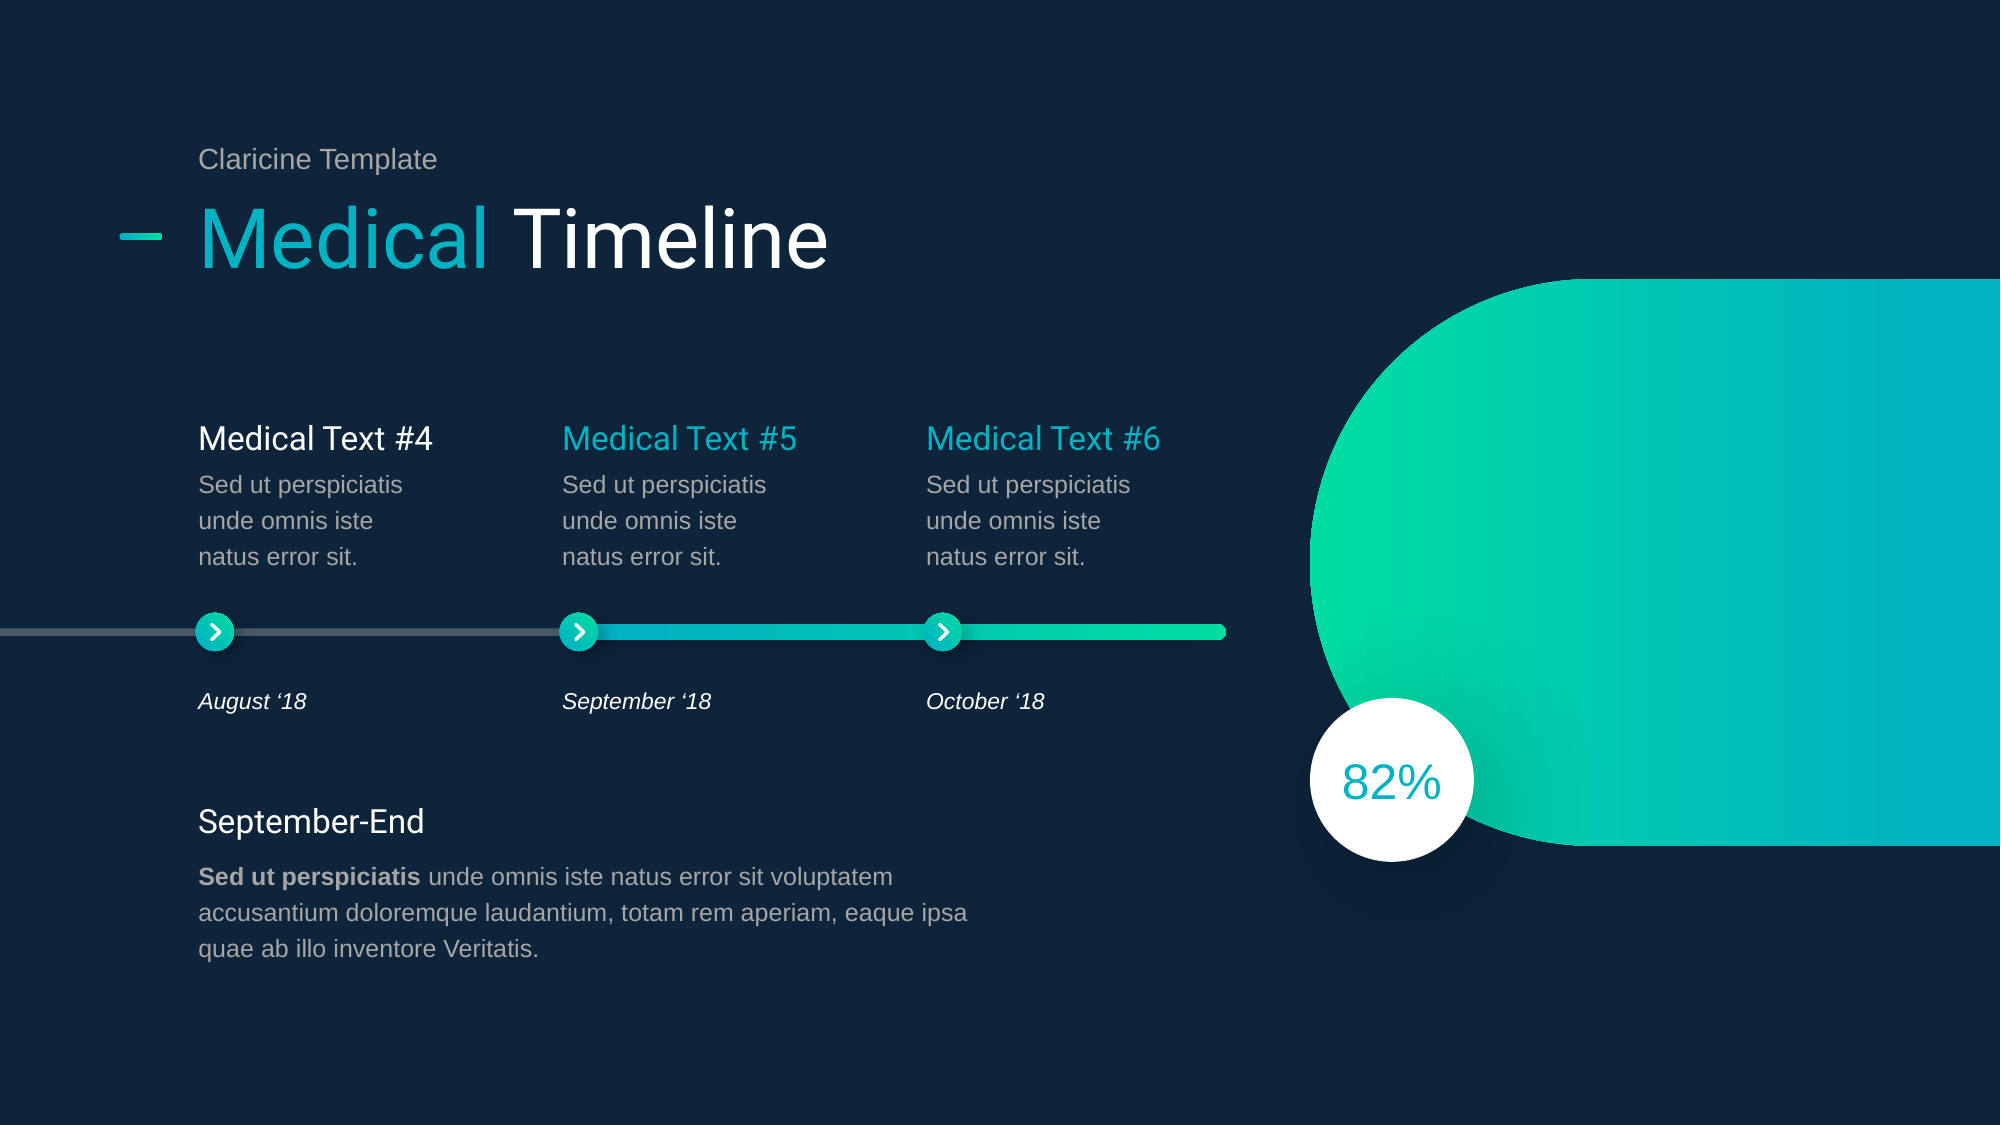

Claricine Template
Medical Timeline

Medical Text #4
Sed ut perspiciatis unde omnis iste natus error sit.

August ‘18
Medical Text #5
Sed ut perspiciatis unde omnis iste natus error sit.

September ‘18
Medical Text #6
Sed ut perspiciatis unde omnis iste natus error sit.

October ‘18

82%
September-End
Sed ut perspiciatis unde omnis iste natus error sit voluptatem accusantium doloremque laudantium, totam rem aperiam, eaque ipsa quae ab illo inventore Veritatis.